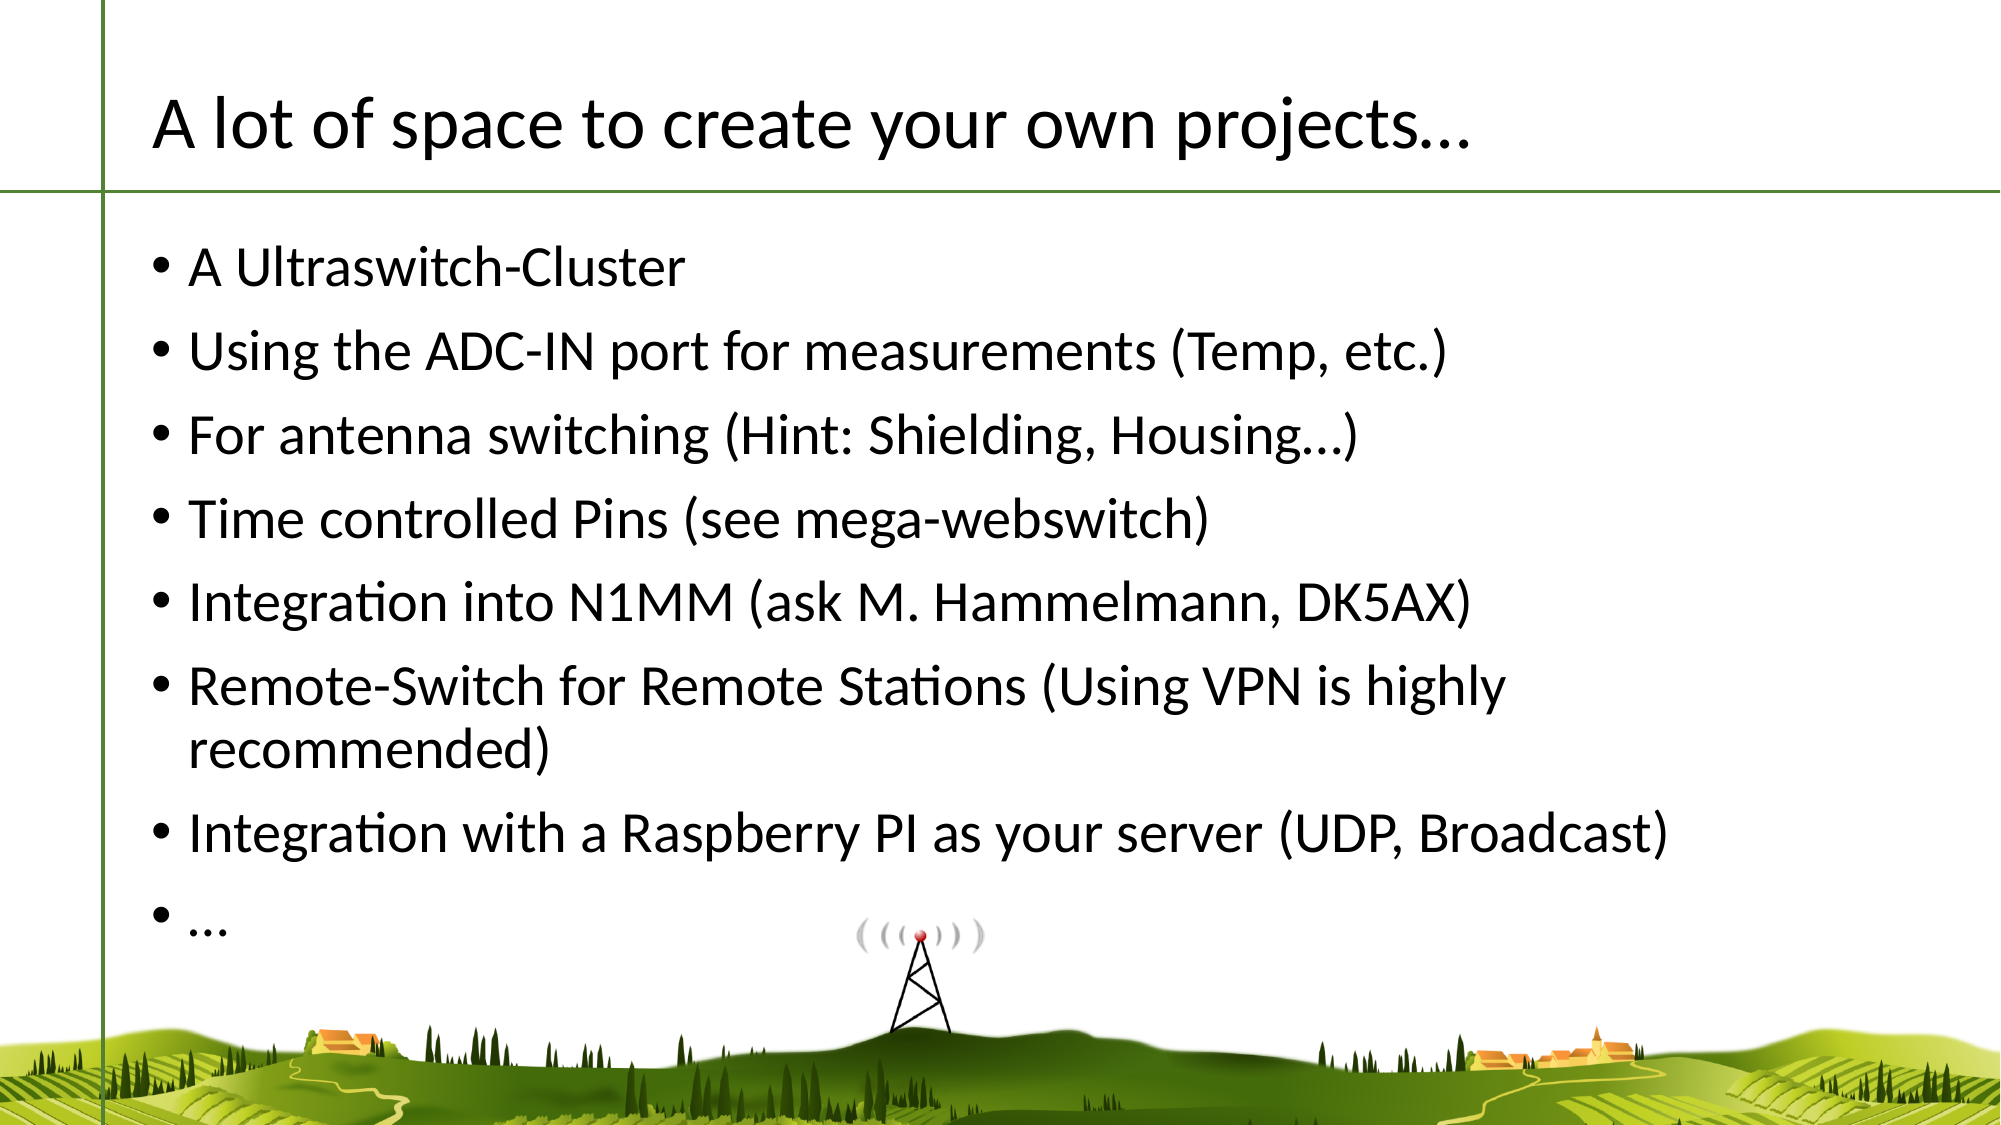

# A lot of space to create your own projects…
A Ultraswitch-Cluster
Using the ADC-IN port for measurements (Temp, etc.)
For antenna switching (Hint: Shielding, Housing…)
Time controlled Pins (see mega-webswitch)
Integration into N1MM (ask M. Hammelmann, DK5AX)
Remote-Switch for Remote Stations (Using VPN is highly recommended)
Integration with a Raspberry PI as your server (UDP, Broadcast)
…